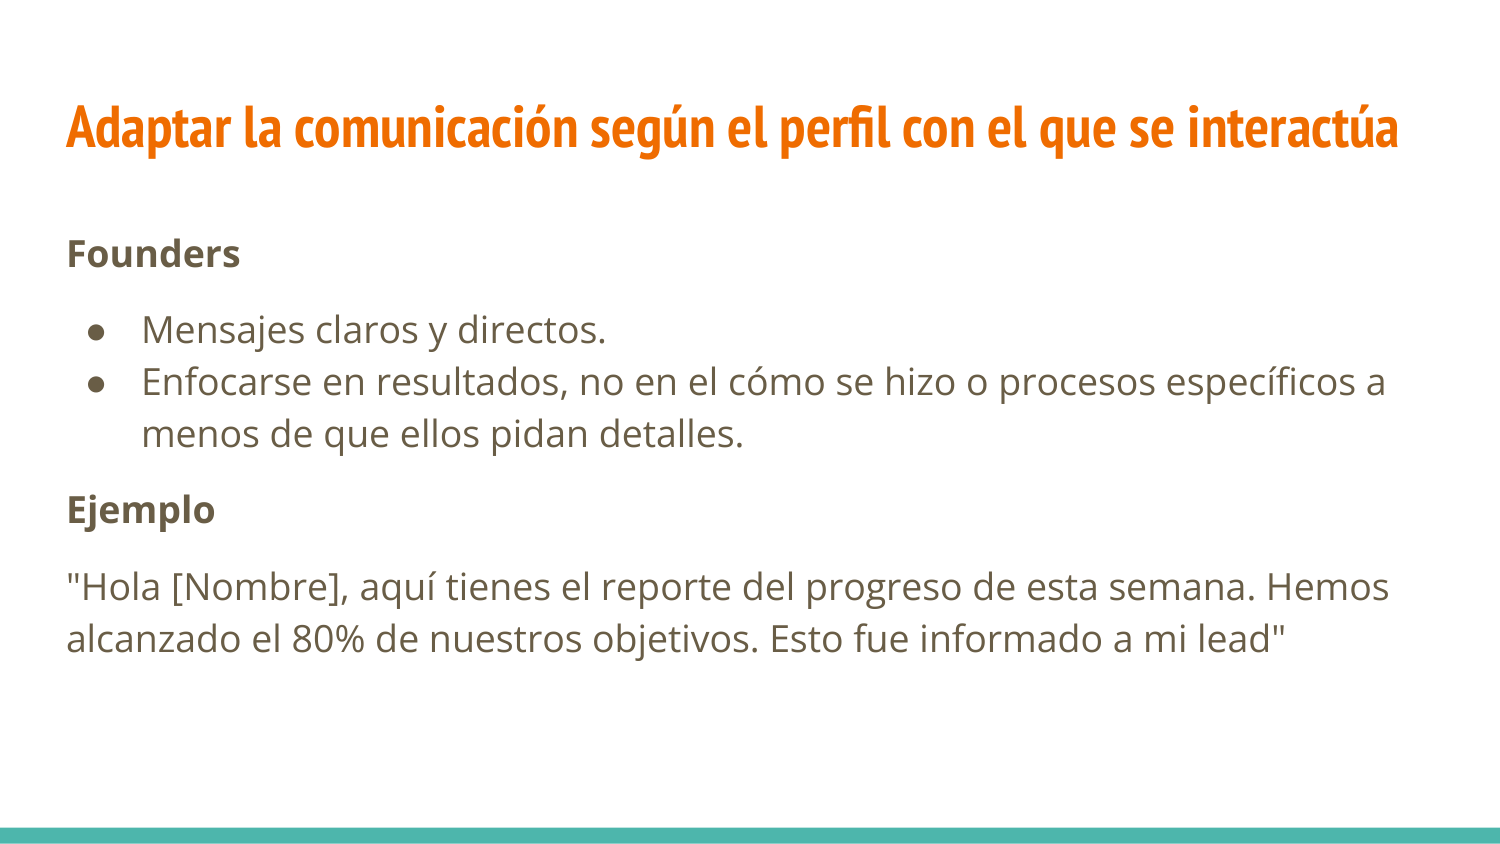

# Adaptar la comunicación según el perfil con el que se interactúa
Founders
Mensajes claros y directos.
Enfocarse en resultados, no en el cómo se hizo o procesos específicos a menos de que ellos pidan detalles.
Ejemplo
"Hola [Nombre], aquí tienes el reporte del progreso de esta semana. Hemos alcanzado el 80% de nuestros objetivos. Esto fue informado a mi lead"